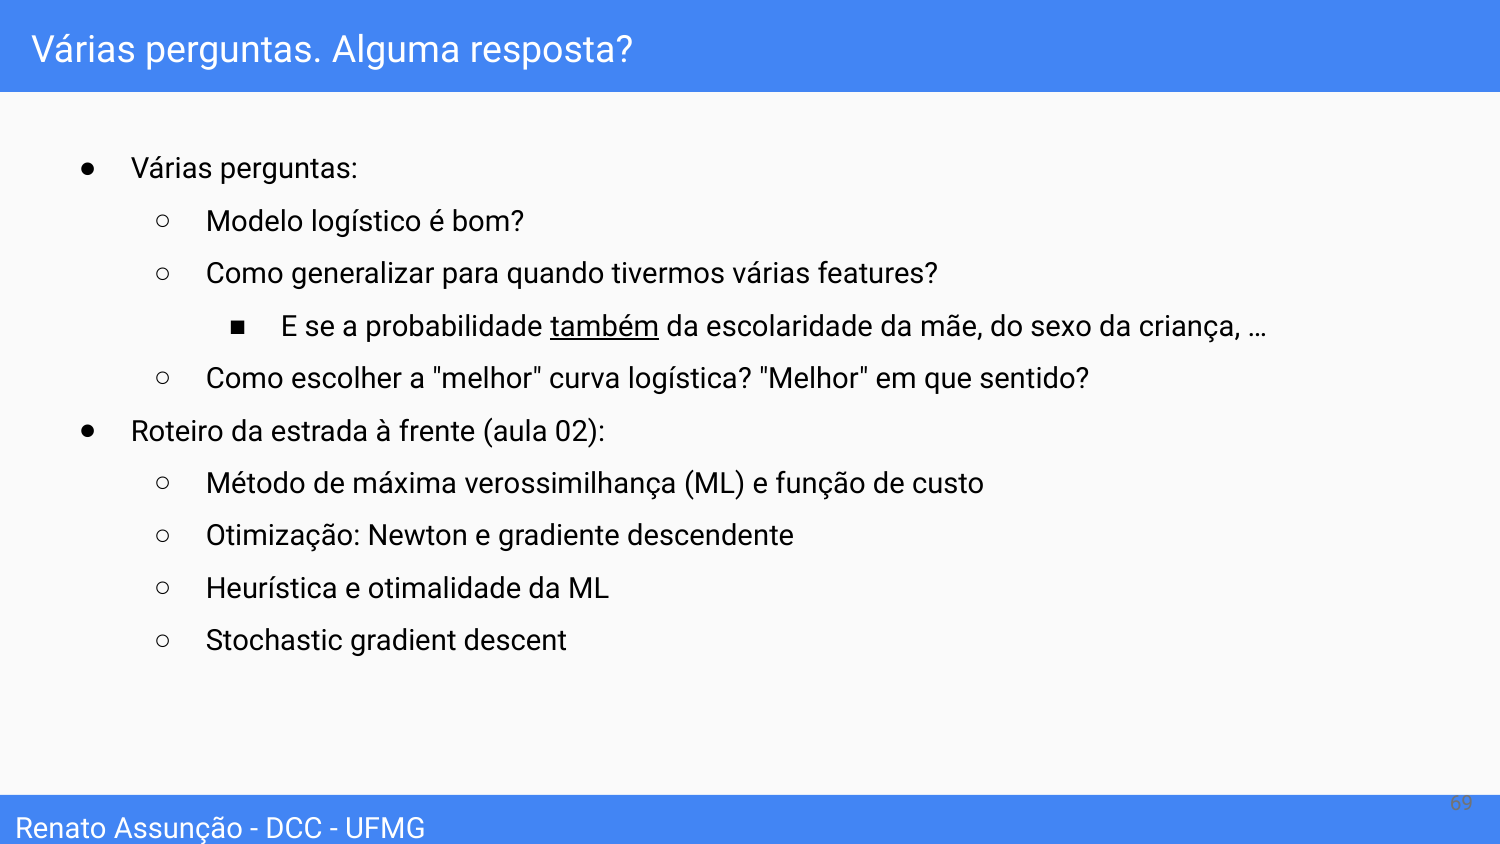

# Várias perguntas. Alguma resposta?
Várias perguntas:
Modelo logístico é bom?
Como generalizar para quando tivermos várias features?
E se a probabilidade também da escolaridade da mãe, do sexo da criança, …
Como escolher a "melhor" curva logística? "Melhor" em que sentido?
Roteiro da estrada à frente (aula 02):
Método de máxima verossimilhança (ML) e função de custo
Otimização: Newton e gradiente descendente
Heurística e otimalidade da ML
Stochastic gradient descent
69